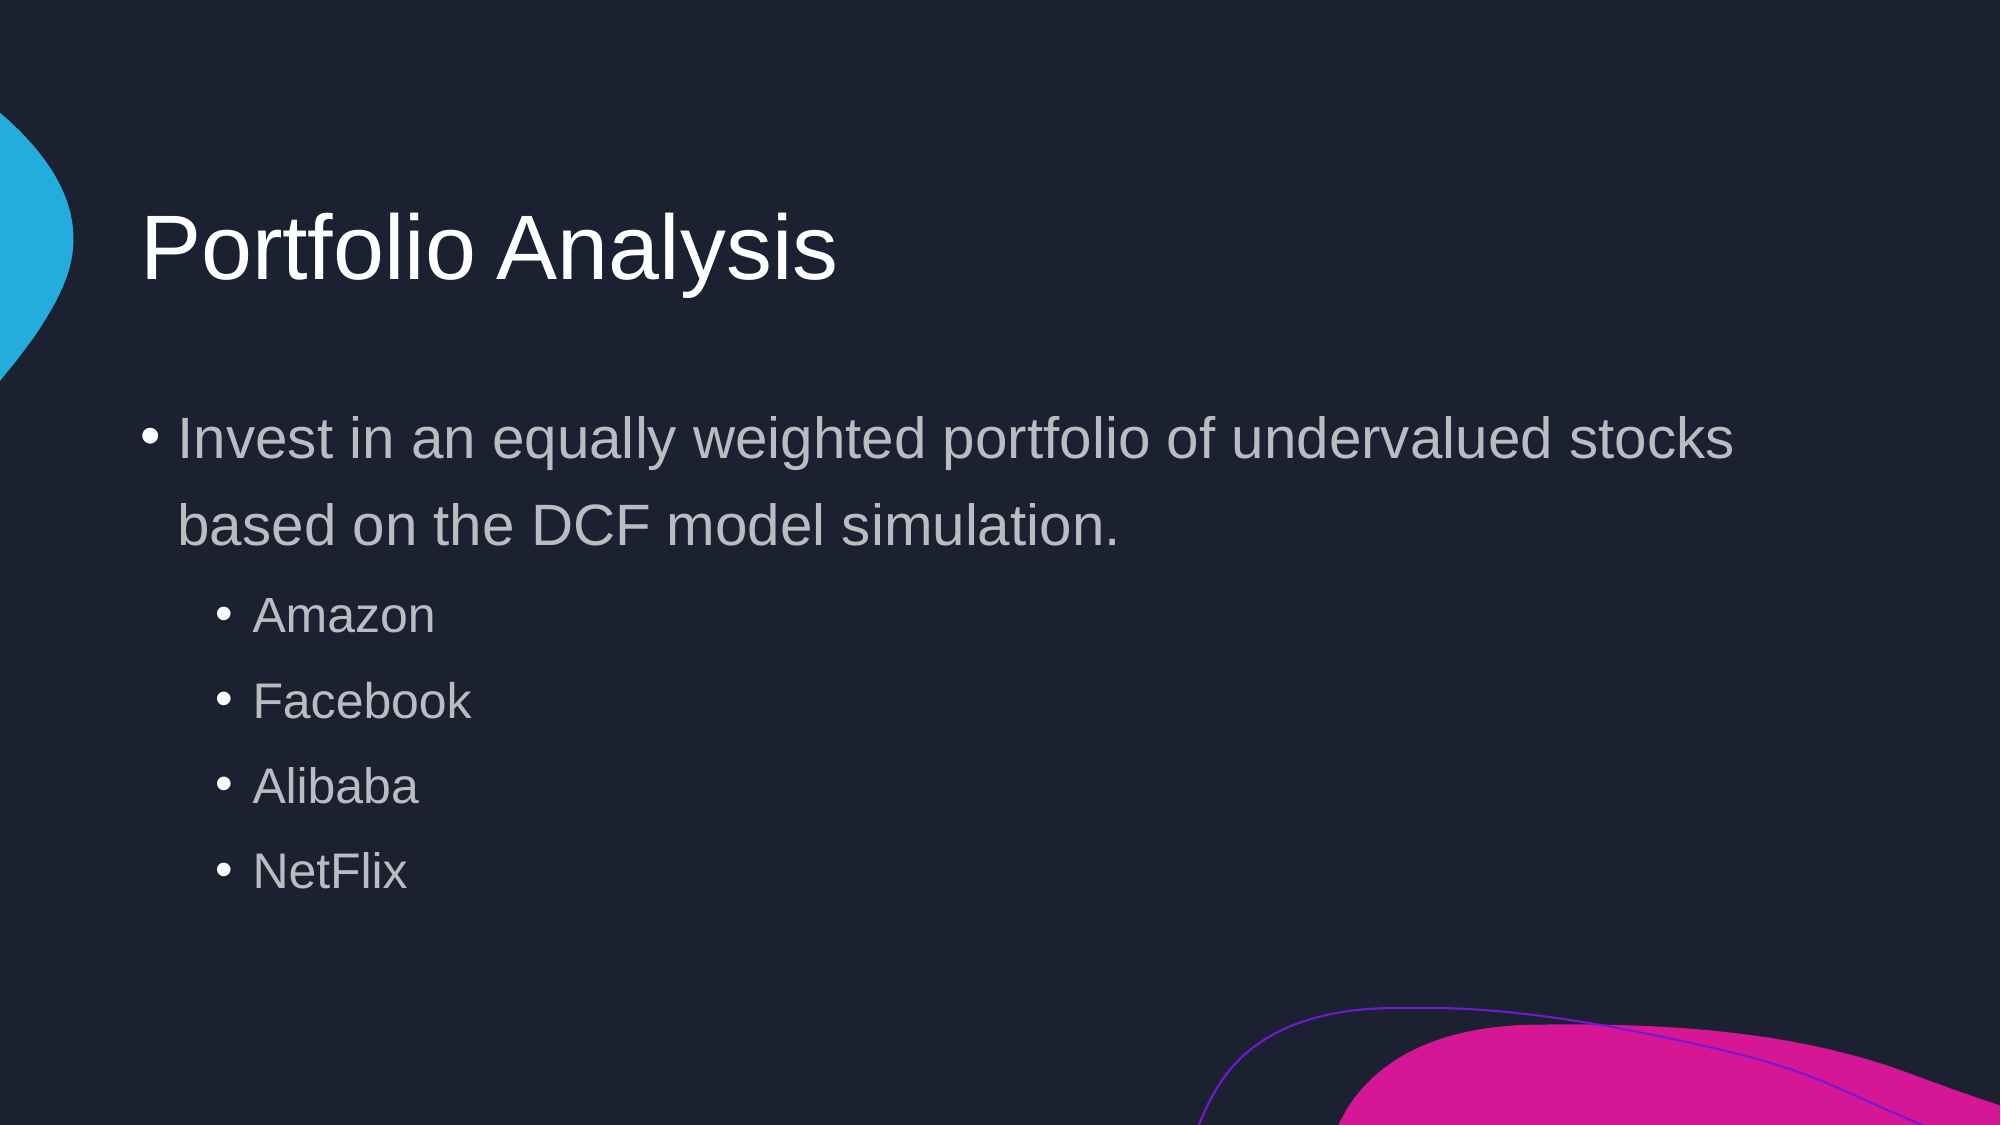

# Portfolio Analysis
Invest in an equally weighted portfolio of undervalued stocks based on the DCF model simulation.
Amazon
Facebook
Alibaba
NetFlix